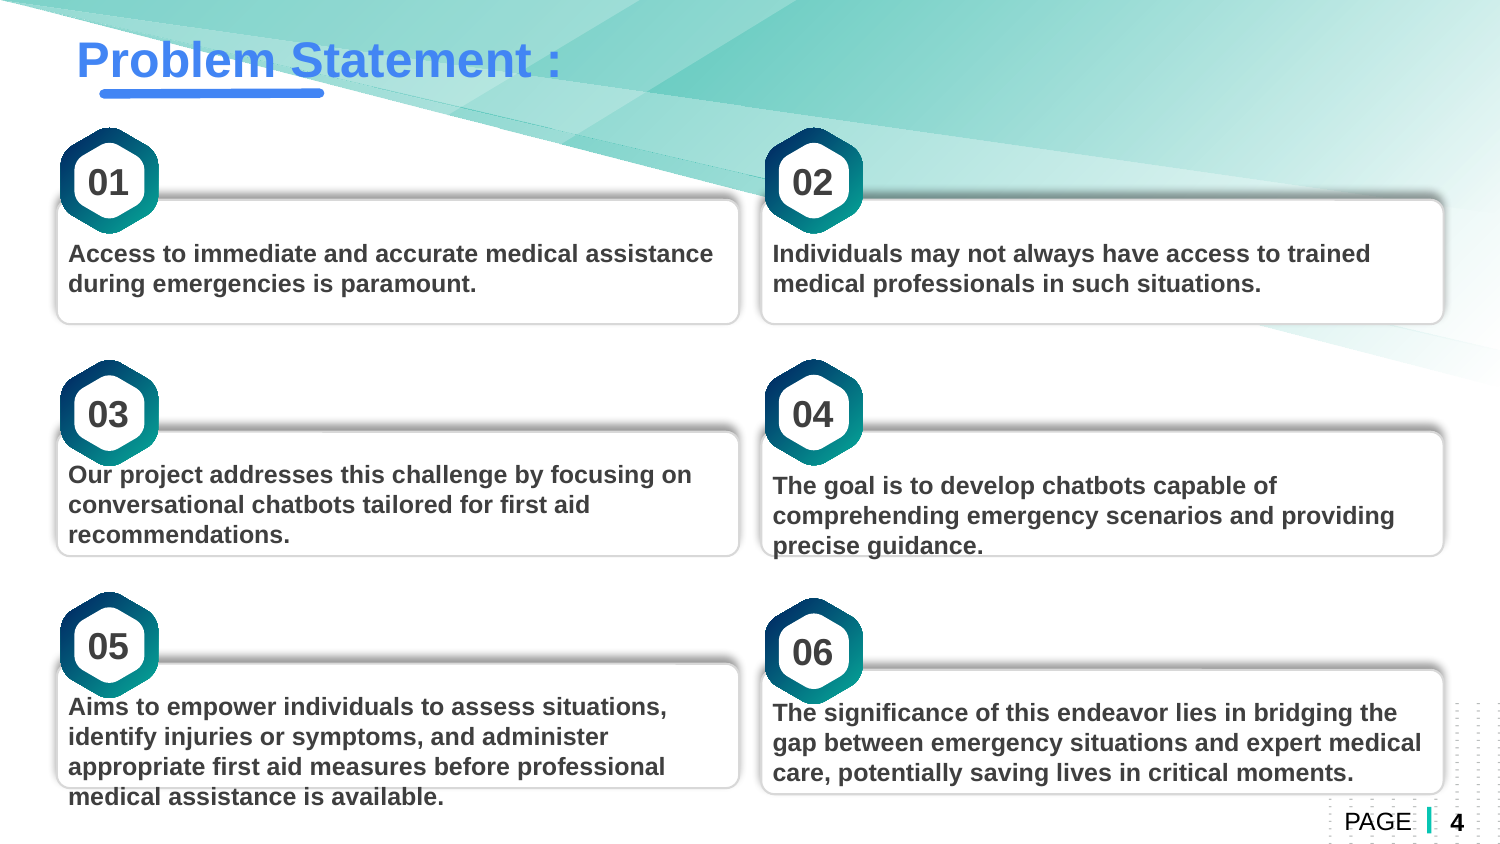

Problem Statement :

01
Access to immediate and accurate medical assistance during emergencies is paramount.

02
Individuals may not always have access to trained medical professionals in such situations.

04
The goal is to develop chatbots capable of comprehending emergency scenarios and providing precise guidance.

03
Our project addresses this challenge by focusing on conversational chatbots tailored for first aid recommendations.

05
Aims to empower individuals to assess situations, identify injuries or symptoms, and administer appropriate first aid measures before professional medical assistance is available.

06
The significance of this endeavor lies in bridging the gap between emergency situations and expert medical care, potentially saving lives in critical moments.

PAGE
4